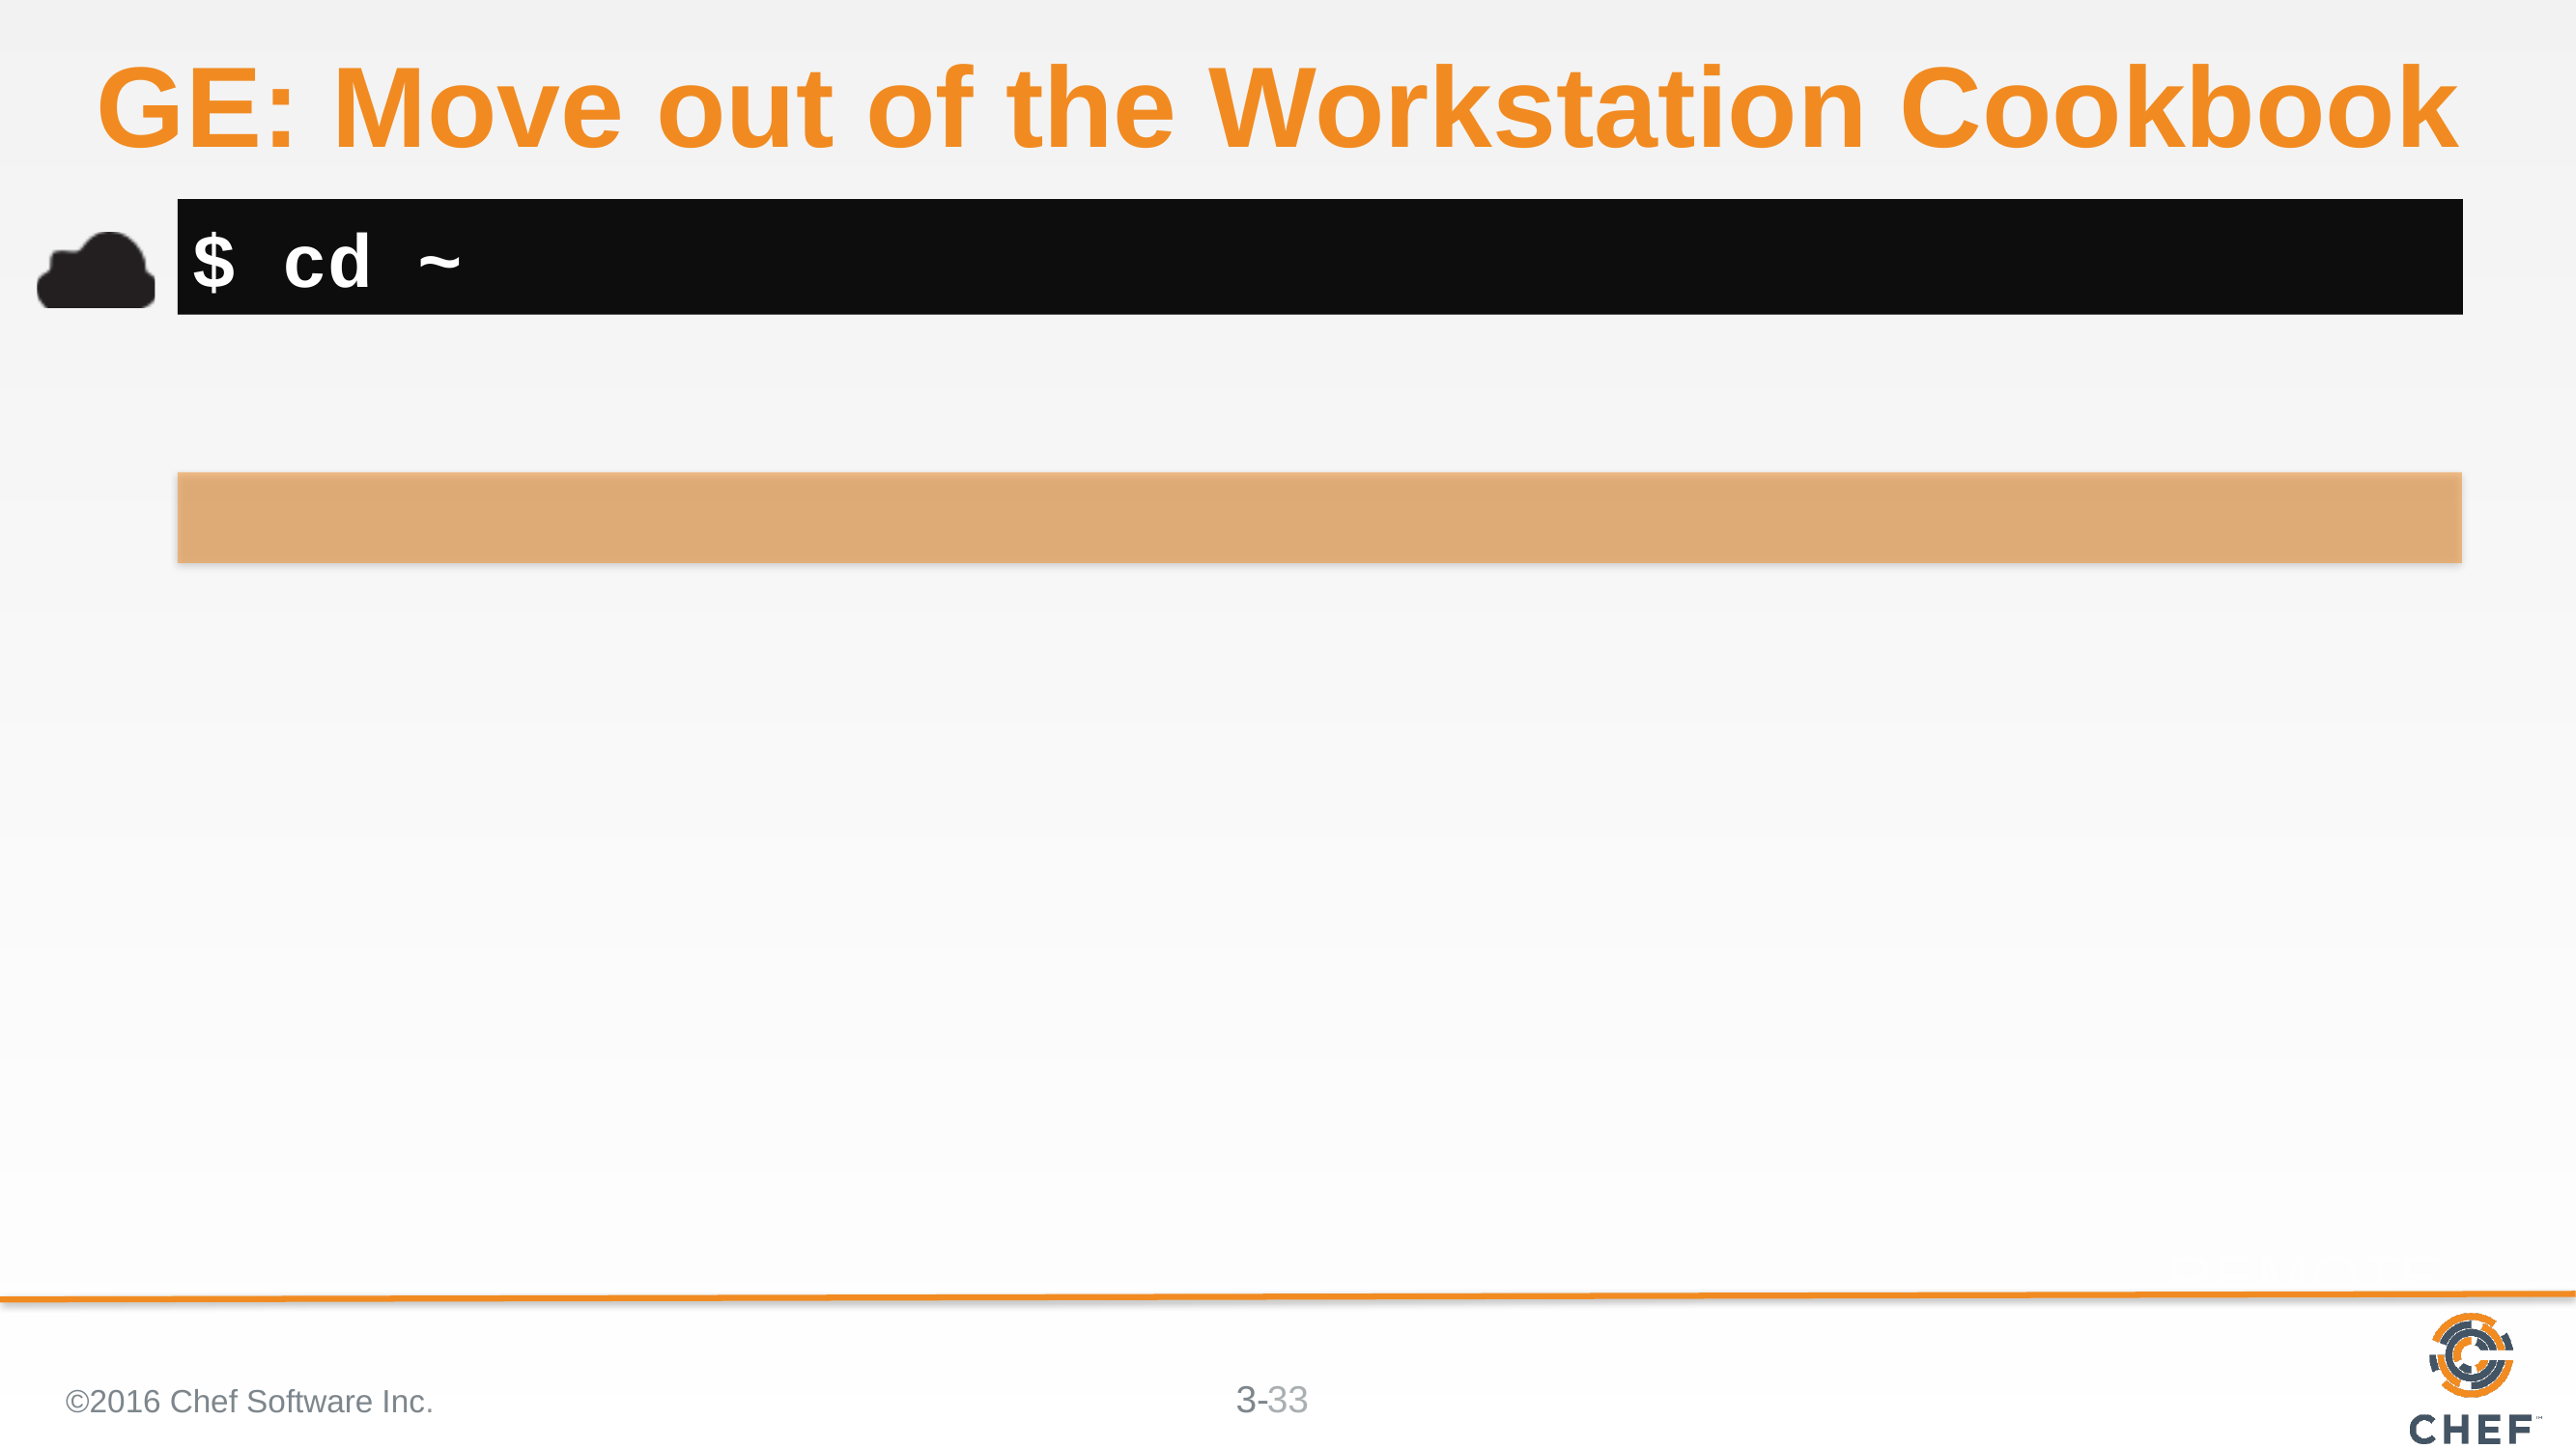

# GE: Move out of the Workstation Cookbook
$ cd ~

©2016 Chef Software Inc.
33